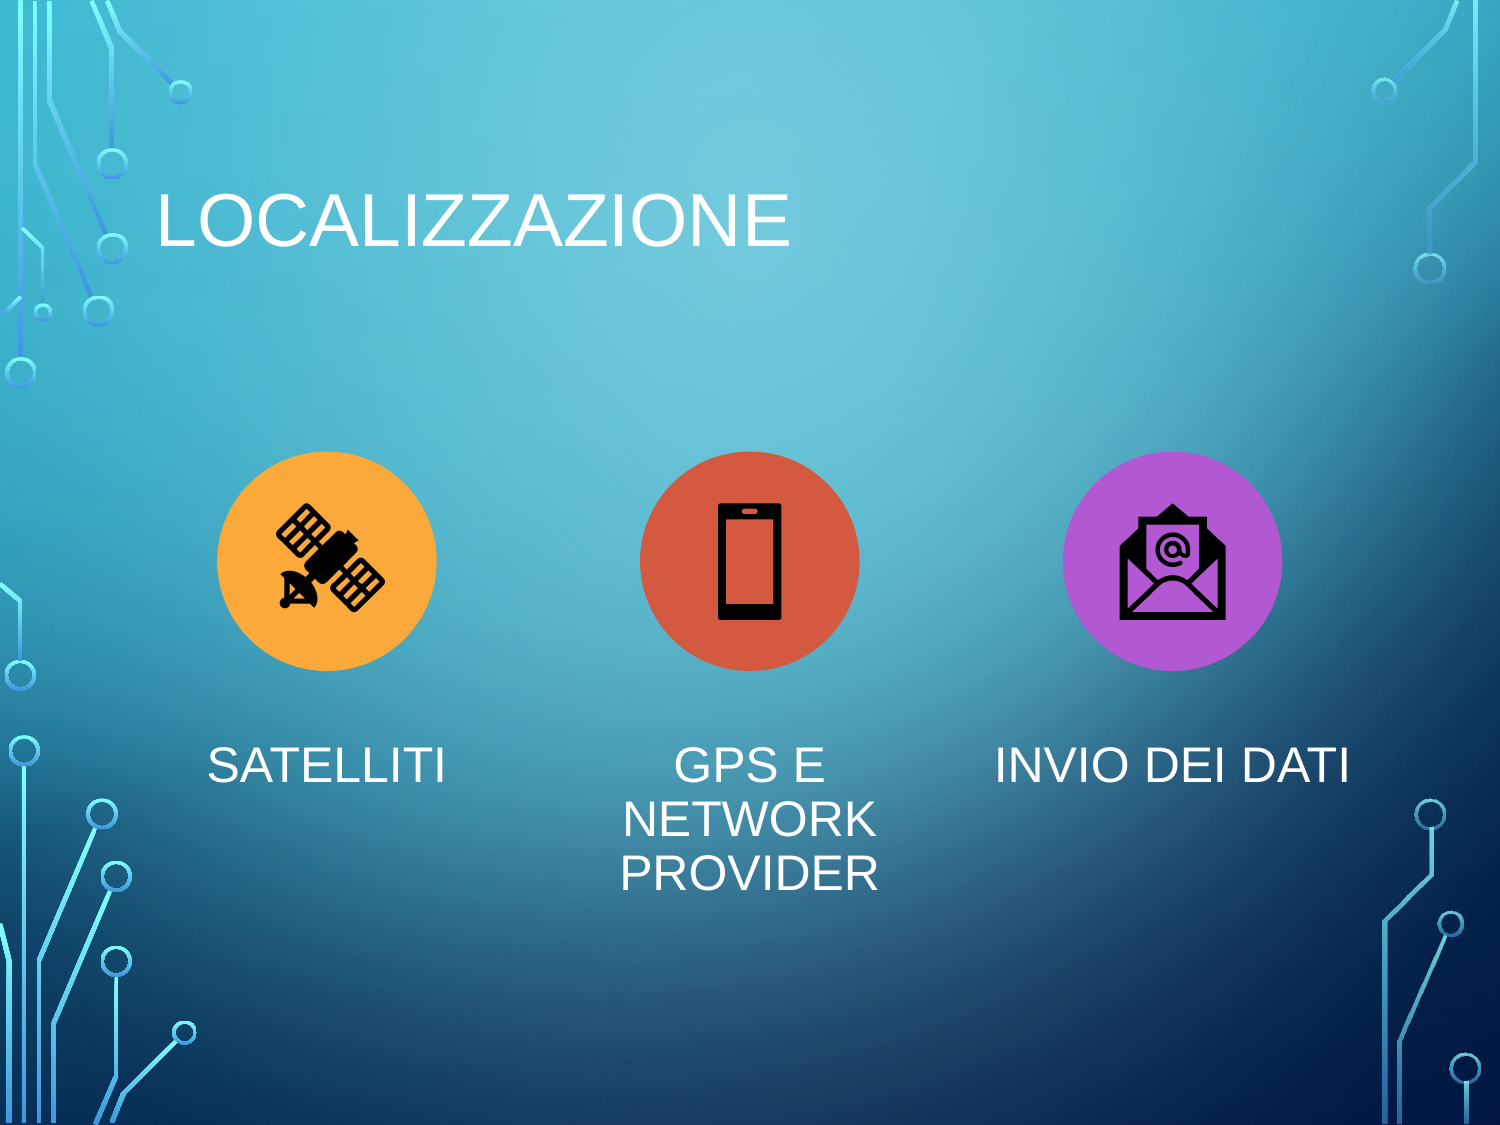

# Localizzazione
Satelliti
GPS e Network Provider
Invio dei dati